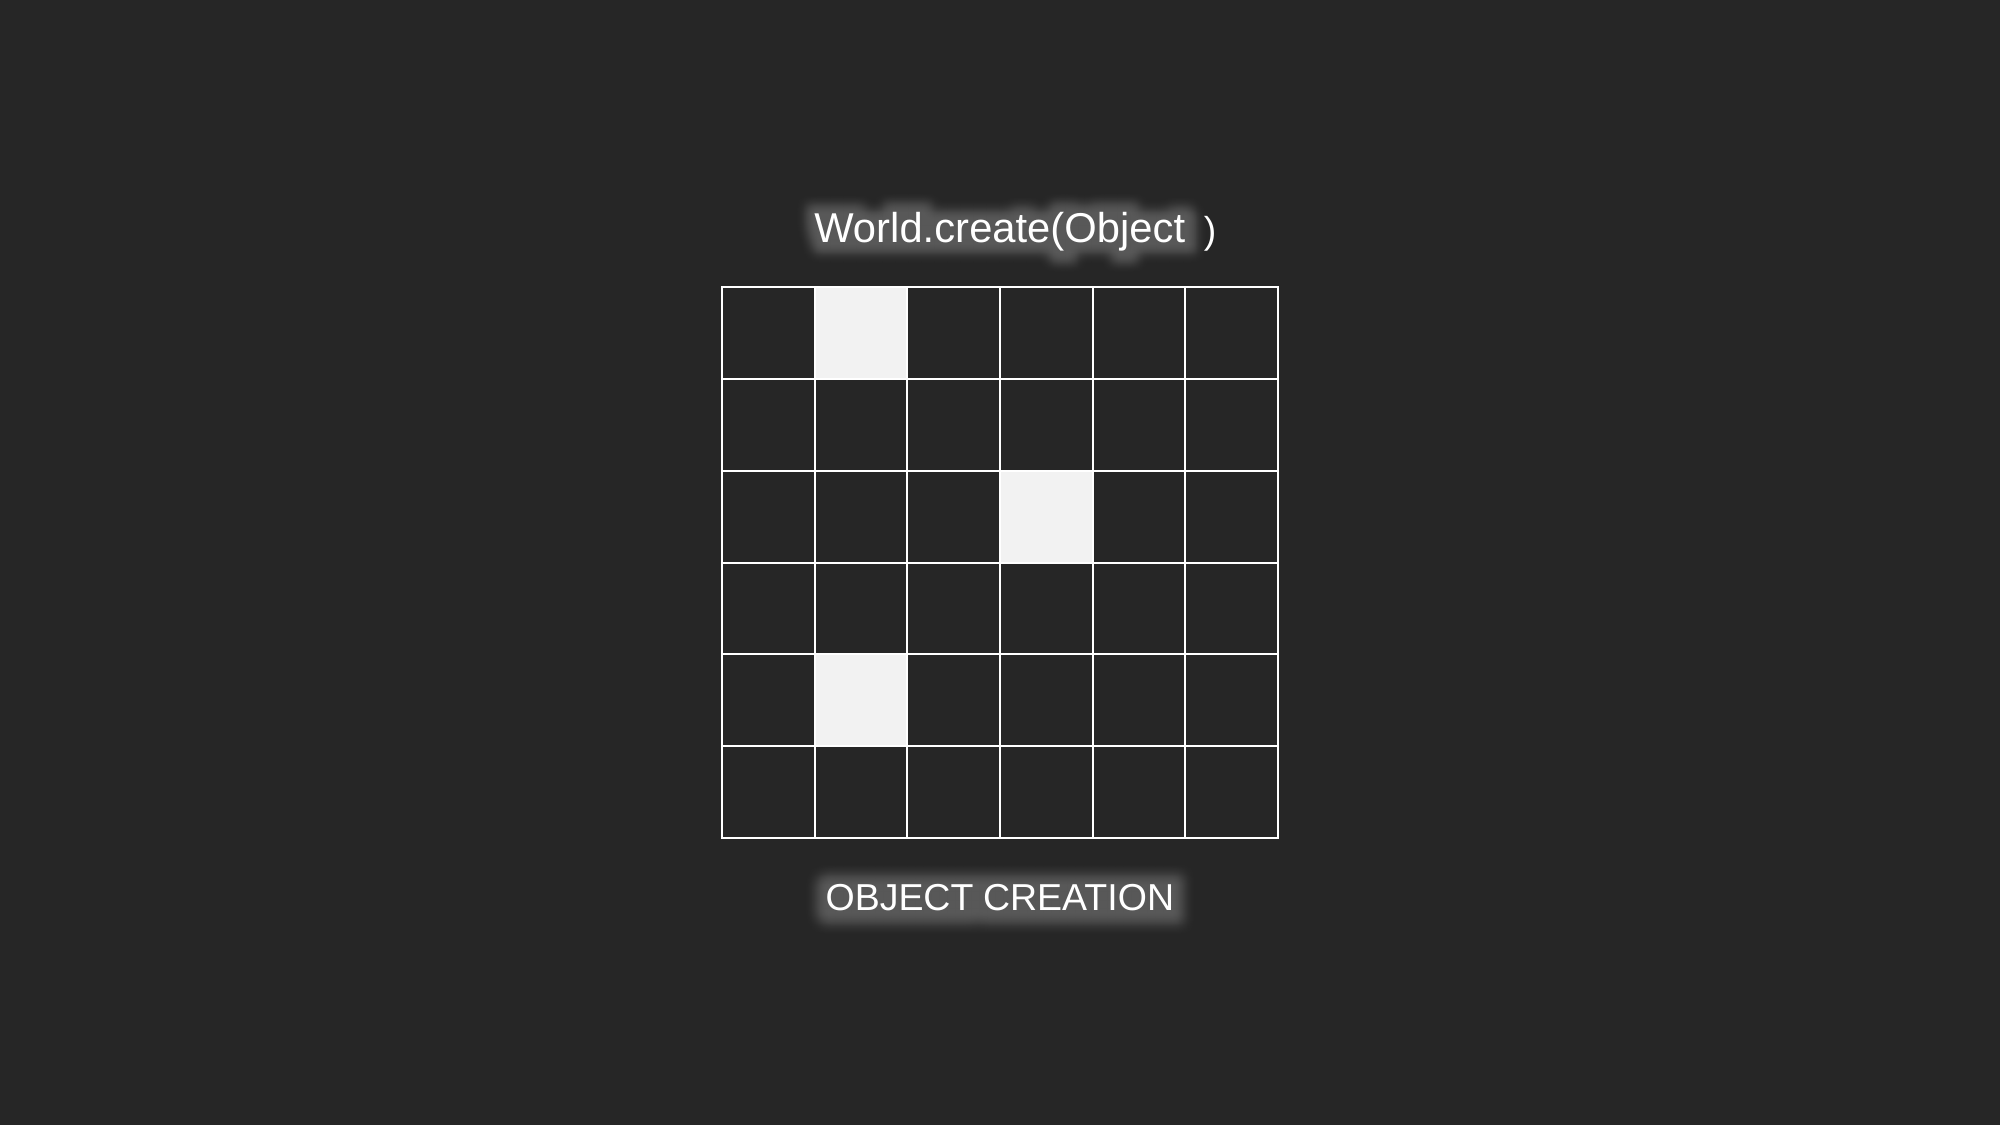

World.create(Object
)
|  |  |  |  |  |  |
| --- | --- | --- | --- | --- | --- |
|  |  |  |  |  |  |
|  |  |  |  |  |  |
|  |  |  |  |  |  |
|  |  |  |  |  |  |
|  |  |  |  |  |  |
OBJECT CREATION